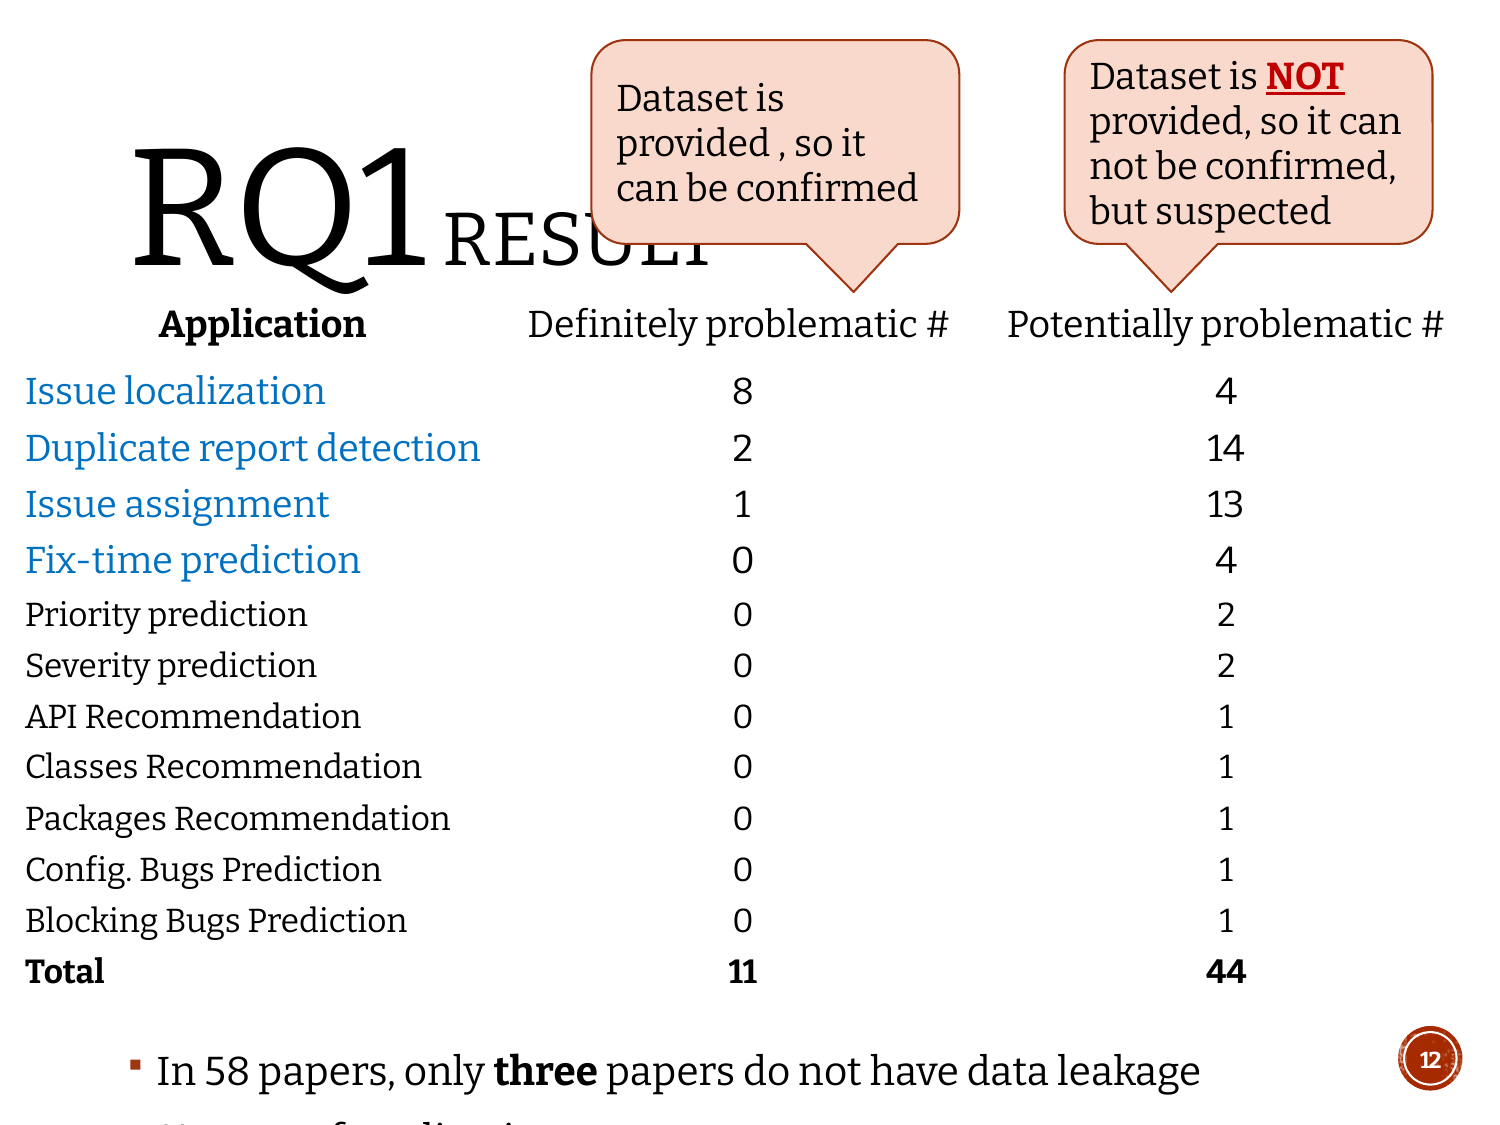

Dataset is provided , so it can be confirmed
Dataset is NOT provided, so it can not be confirmed, but suspected
# RQ1 result
| Application | Definitely problematic # | Potentially problematic # |
| --- | --- | --- |
| Issue localization | 8 | 4 |
| Duplicate report detection | 2 | 14 |
| Issue assignment | 1 | 13 |
| Fix-time prediction | 0 | 4 |
| Priority prediction | 0 | 2 |
| Severity prediction | 0 | 2 |
| API Recommendation | 0 | 1 |
| Classes Recommendation | 0 | 1 |
| Packages Recommendation | 0 | 1 |
| Config. Bugs Prediction | 0 | 1 |
| Blocking Bugs Prediction | 0 | 1 |
| Total | 11 | 44 |

In 58 papers, only three papers do not have data leakage
11 types of applications
12